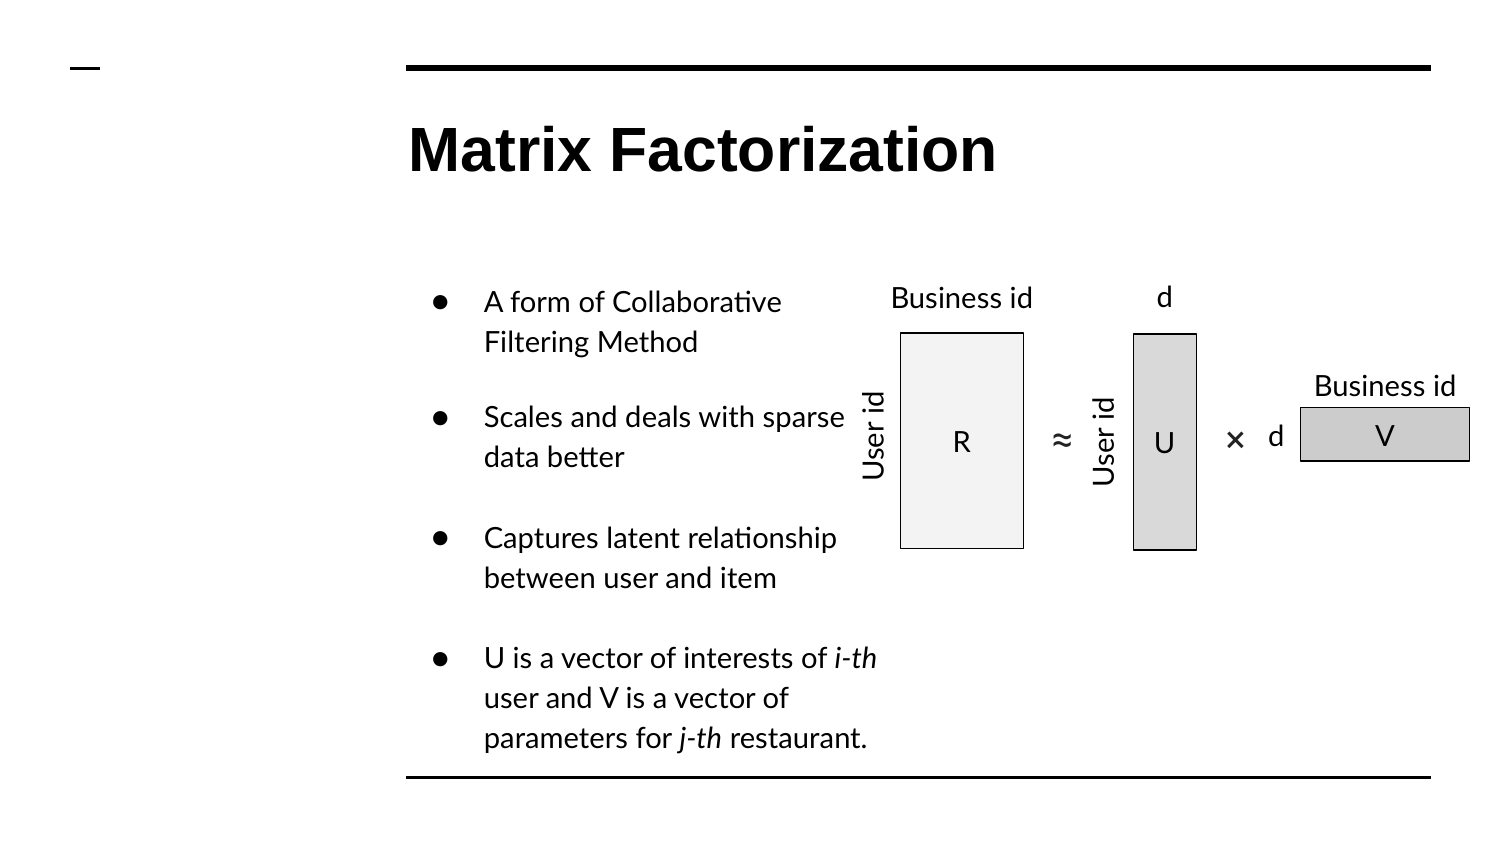

# Matrix Factorization

Business id
R
User id
A form of Collaborative Filtering Method
Scales and deals with sparse data better
Captures latent relationship between user and item
U is a vector of interests of i-th user and V is a vector of parameters for j-th restaurant.
d
U
User id
Business id
V
d
≈
×